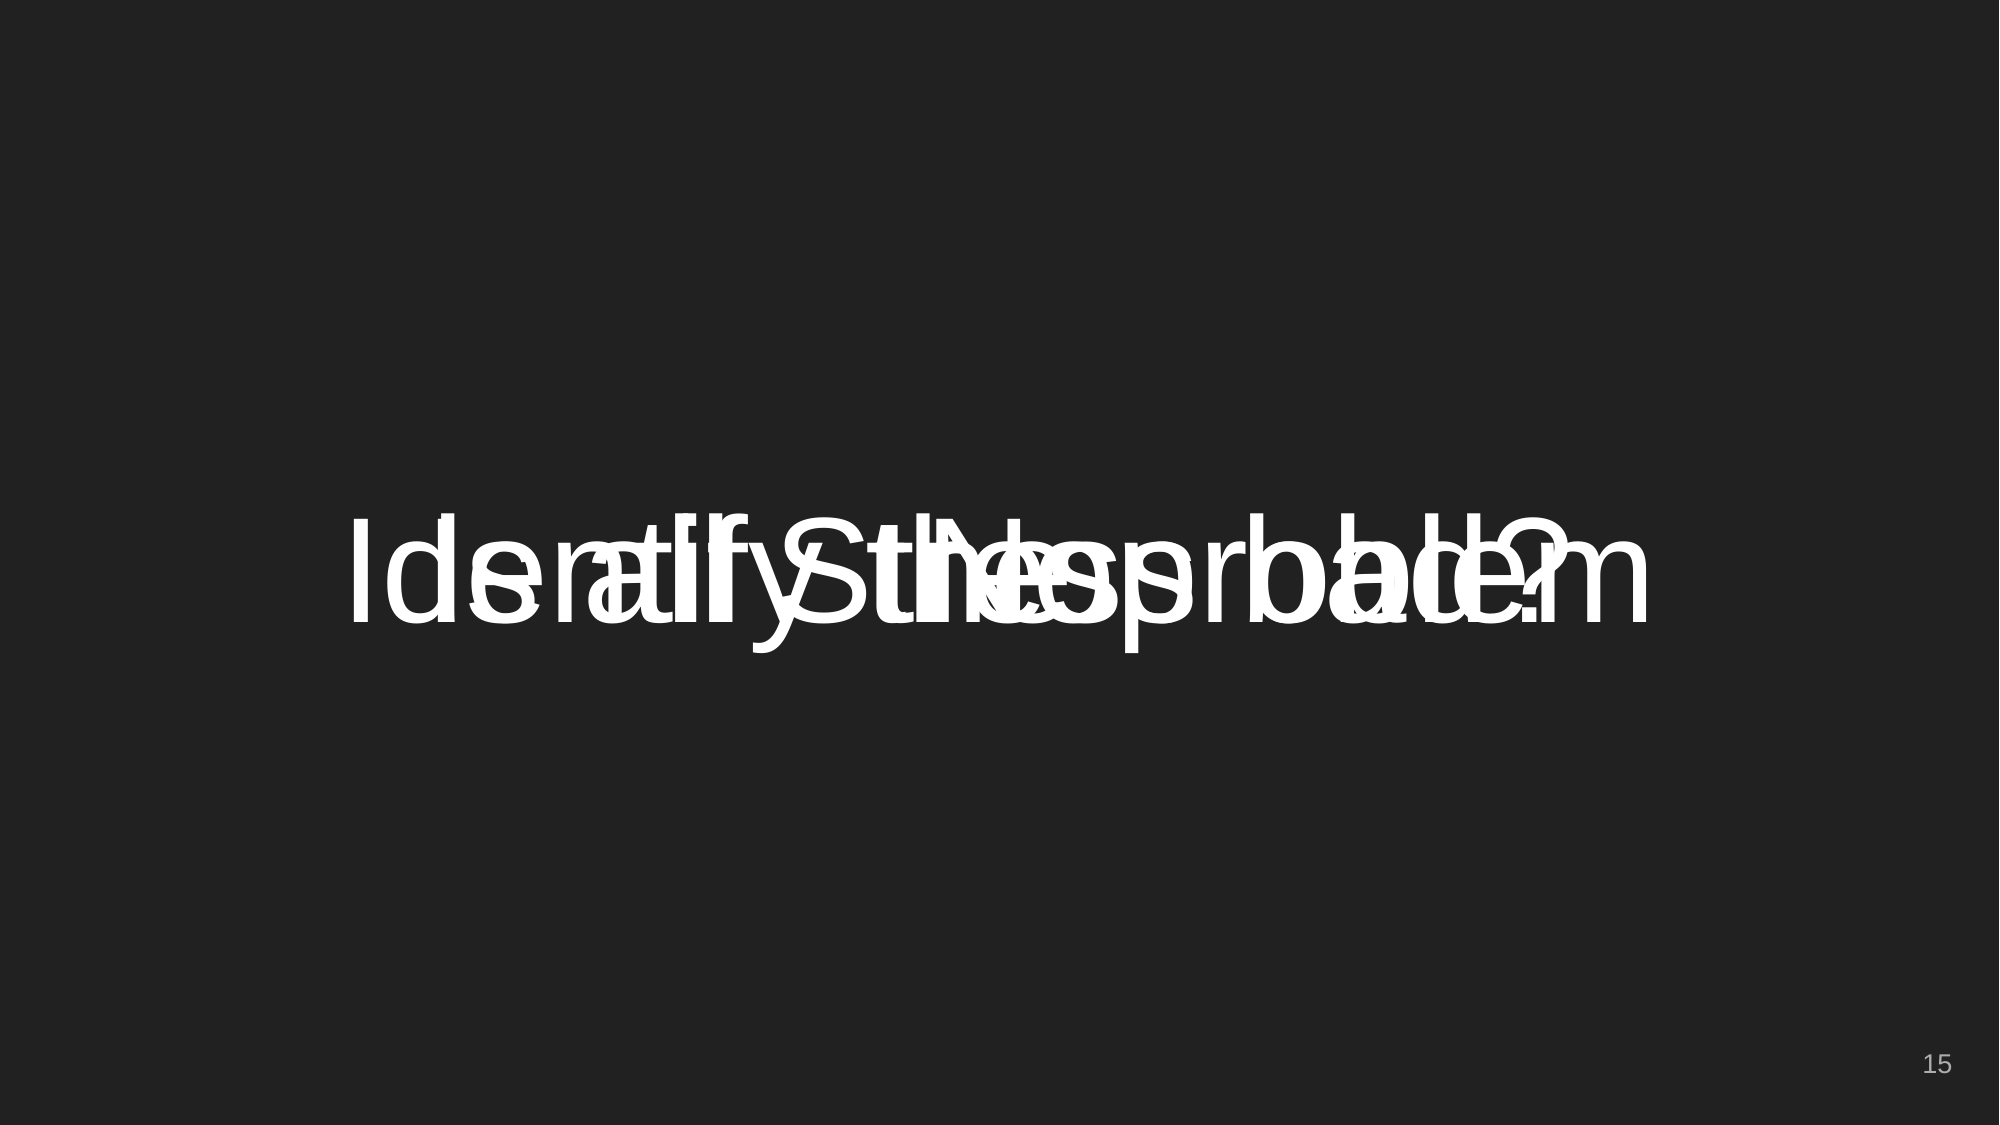

# Identify the problem
Is all Stress bad?
No
15